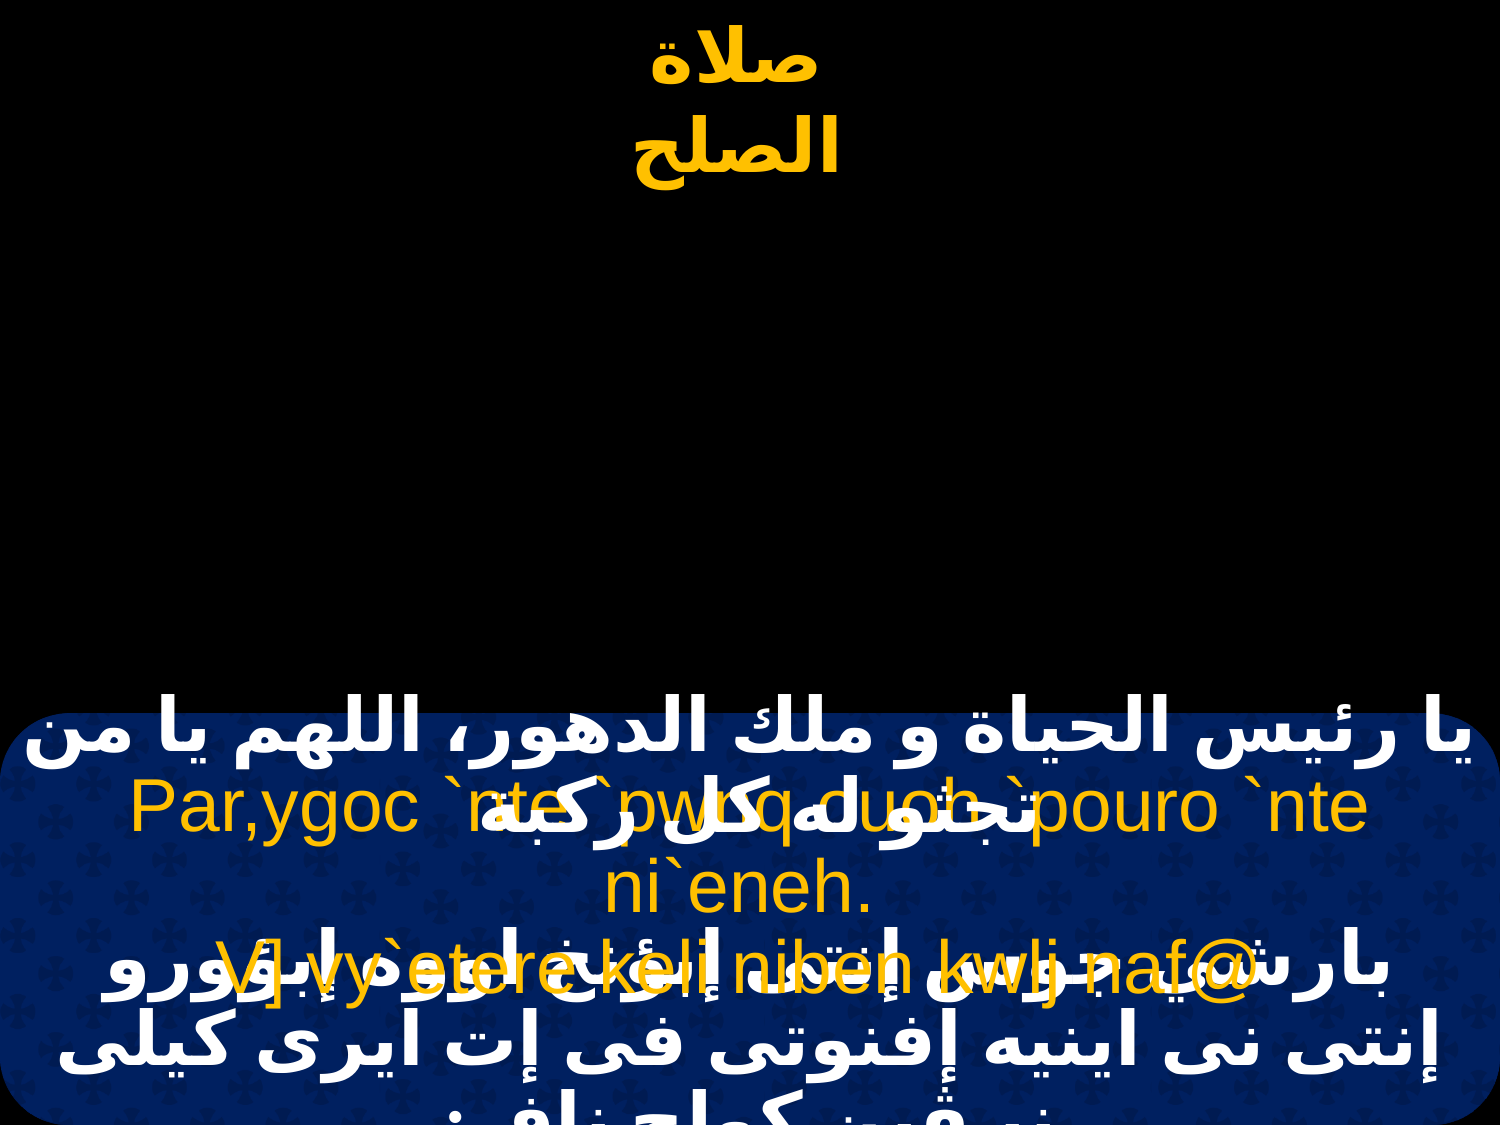

# صلاة الصلح كيرلسي - يا رئيس الحياة
يا رئيس الحياة و ملك الدهور، اللهم يا من تجثو له كل ركبة
Par,ygoc `nte `pwnq ouoh `pouro `nte ni`eneh.
V] vy`etere keli niben kwlj naf@
بارشي جوس إنتى إبؤنخ اووه إبؤورو إنتى نى اينيه إفنوتى فى إت ايرى كيلى نيـﭭين كولج ناف: